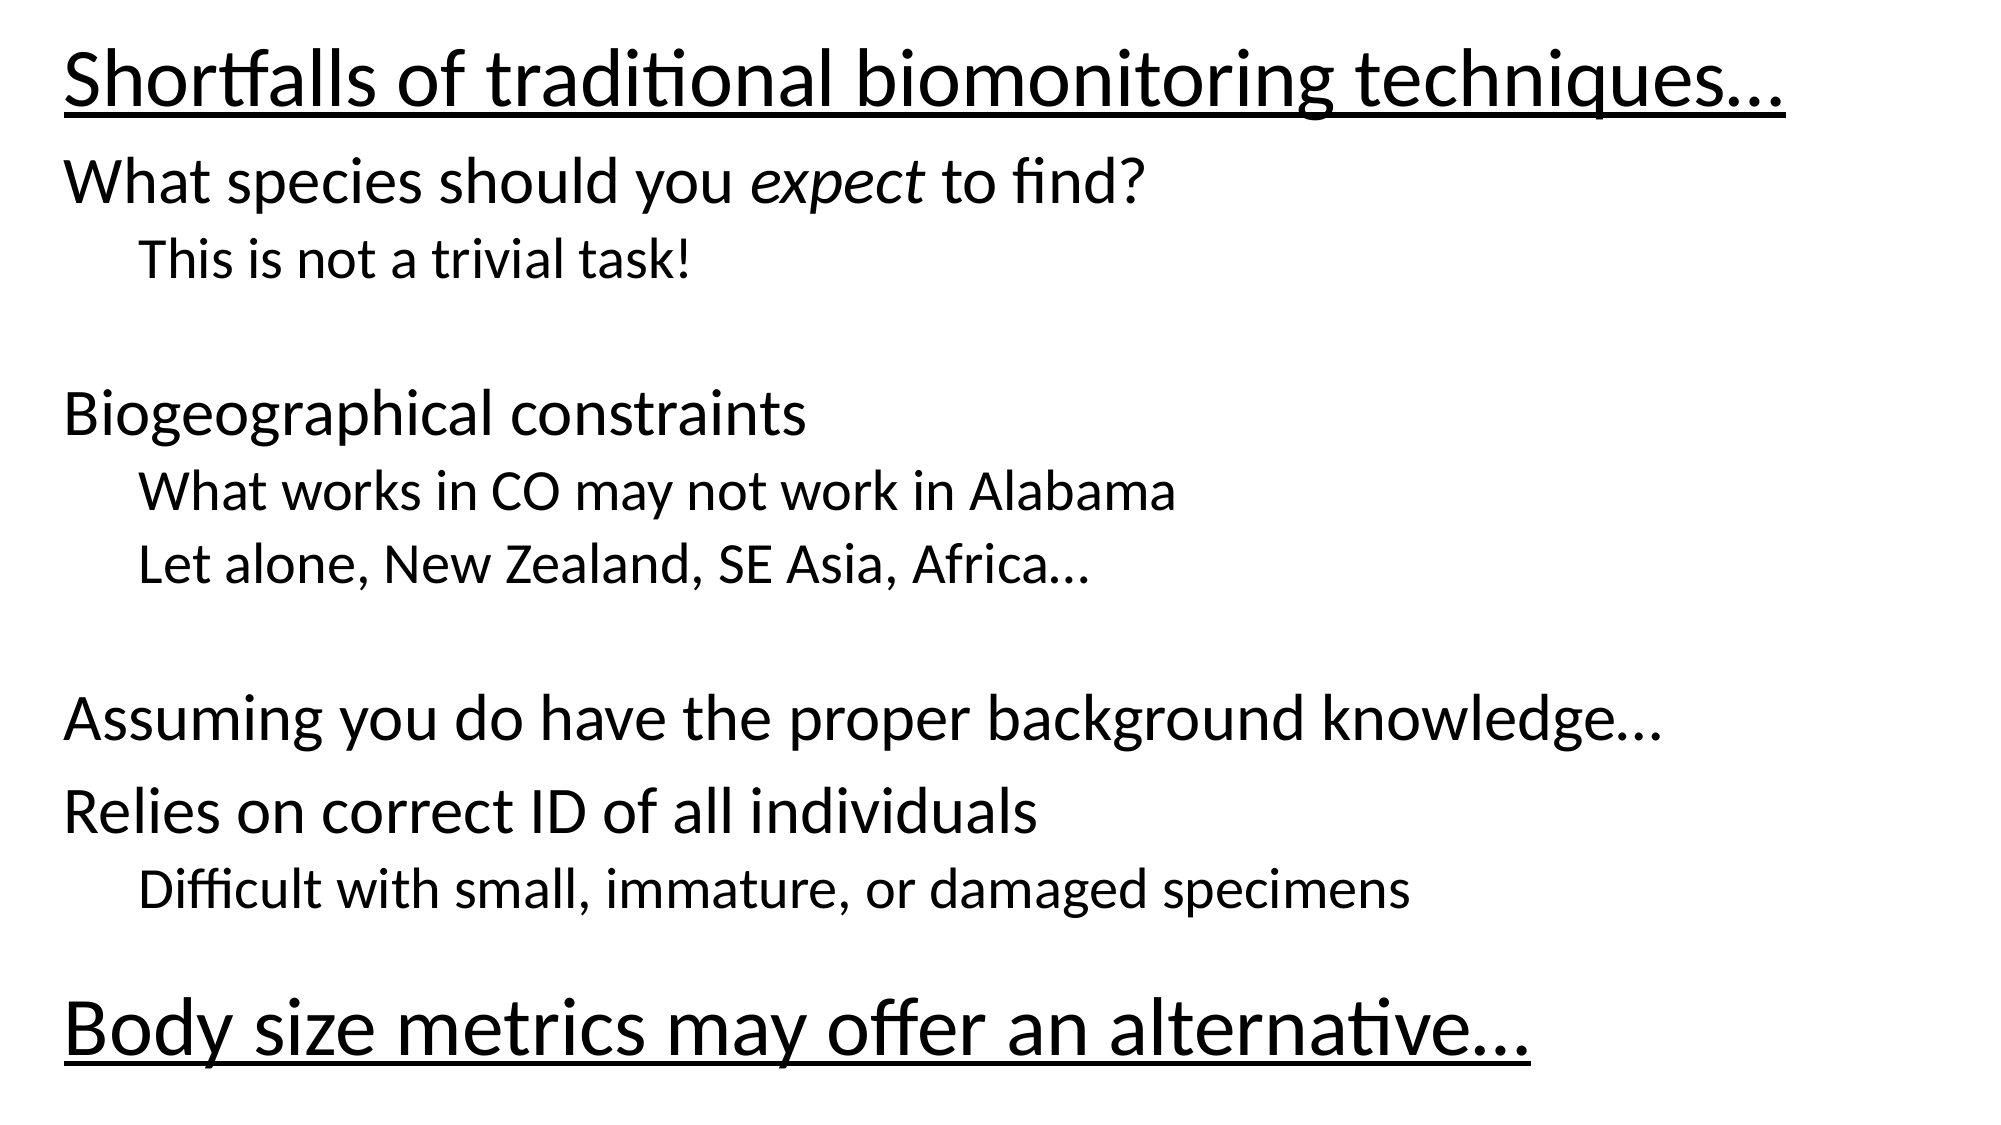

Shortfalls of traditional biomonitoring techniques…
What species should you expect to find?
This is not a trivial task!

Biogeographical constraints
What works in CO may not work in Alabama
Let alone, New Zealand, SE Asia, Africa…

Assuming you do have the proper background knowledge…
Relies on correct ID of all individuals
Difficult with small, immature, or damaged specimens

Body size metrics may offer an alternative…